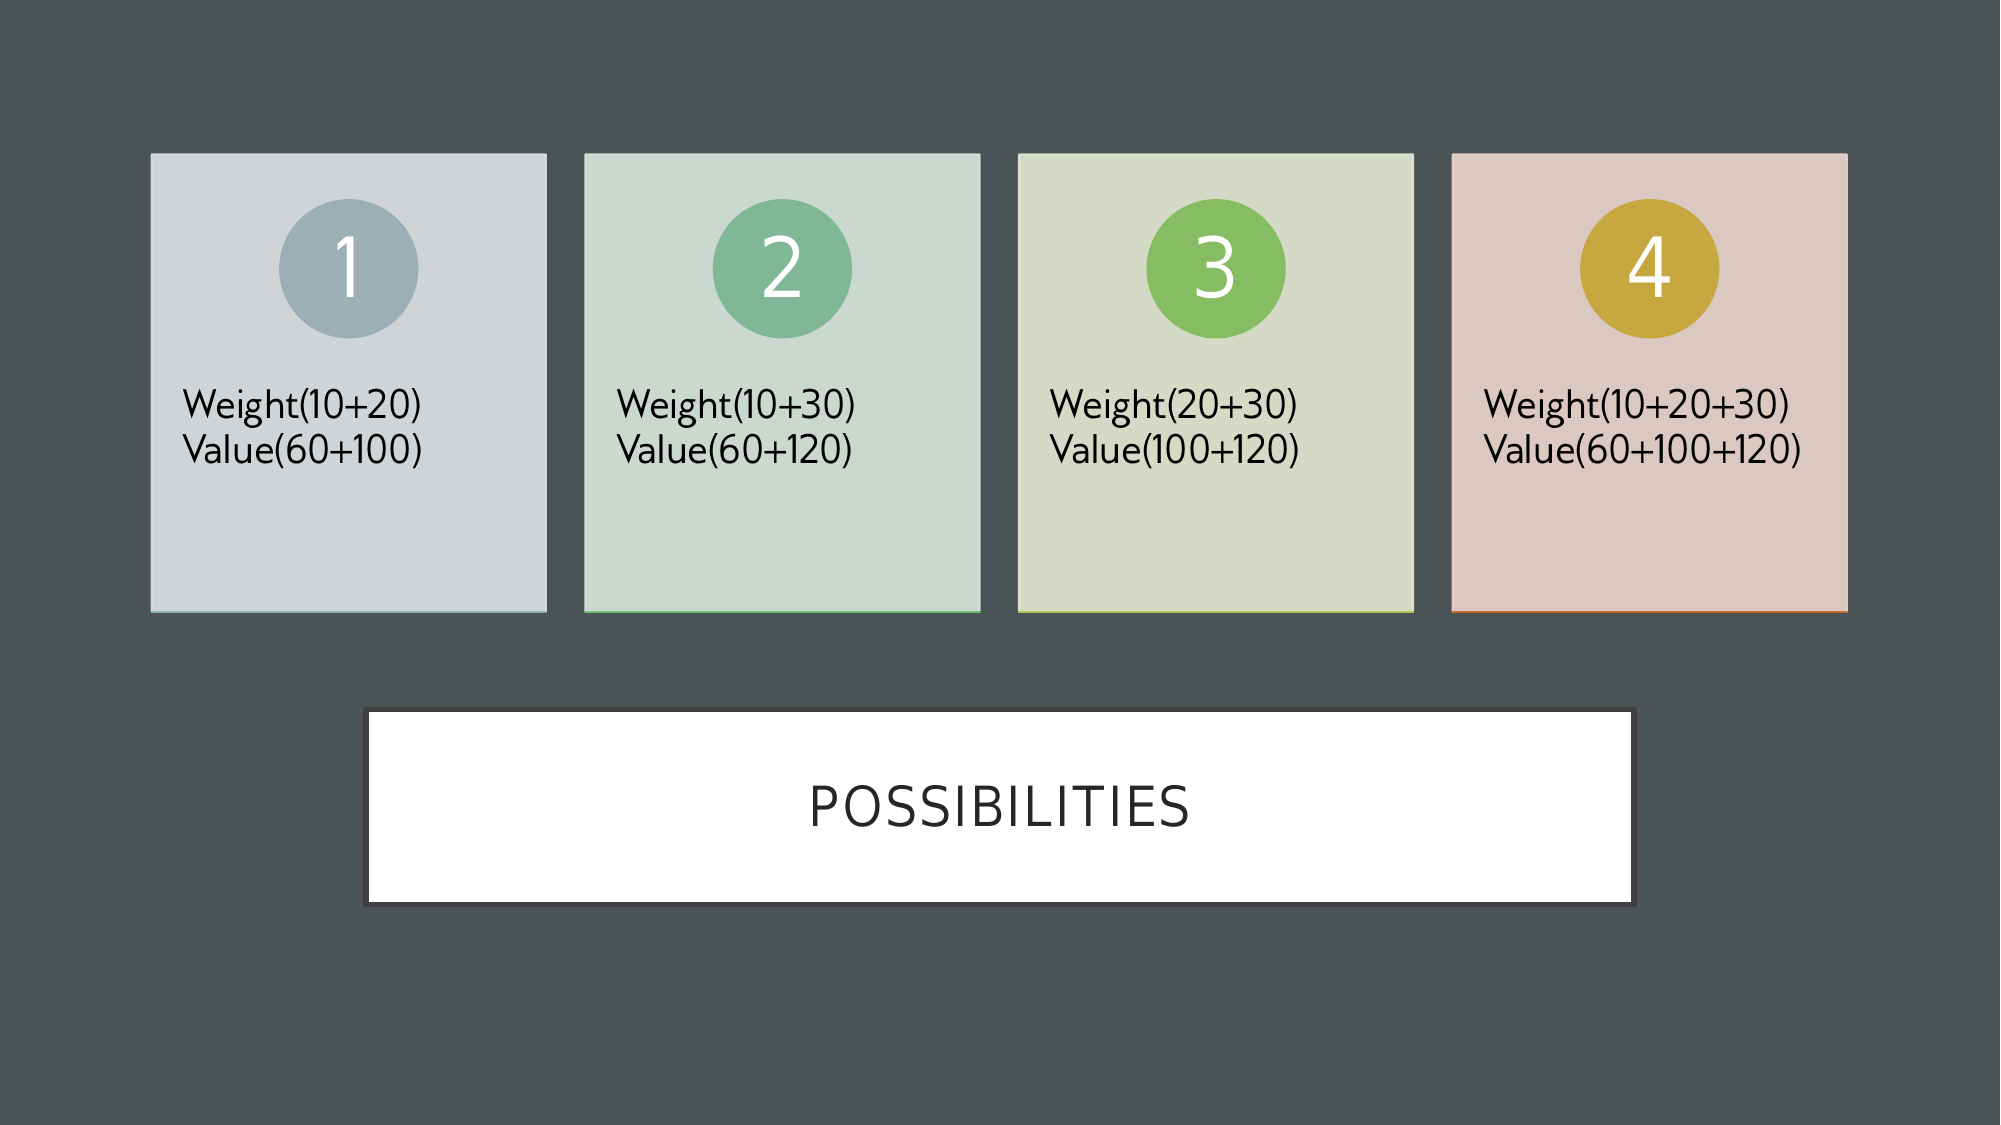

Weight(10+20) Value(60+100)
1
Weight(10+30) Value(60+120)
2
Weight(20+30)  Value(100+120)
3
Weight(10+20+30) Value(60+100+120)
4
# possibilities